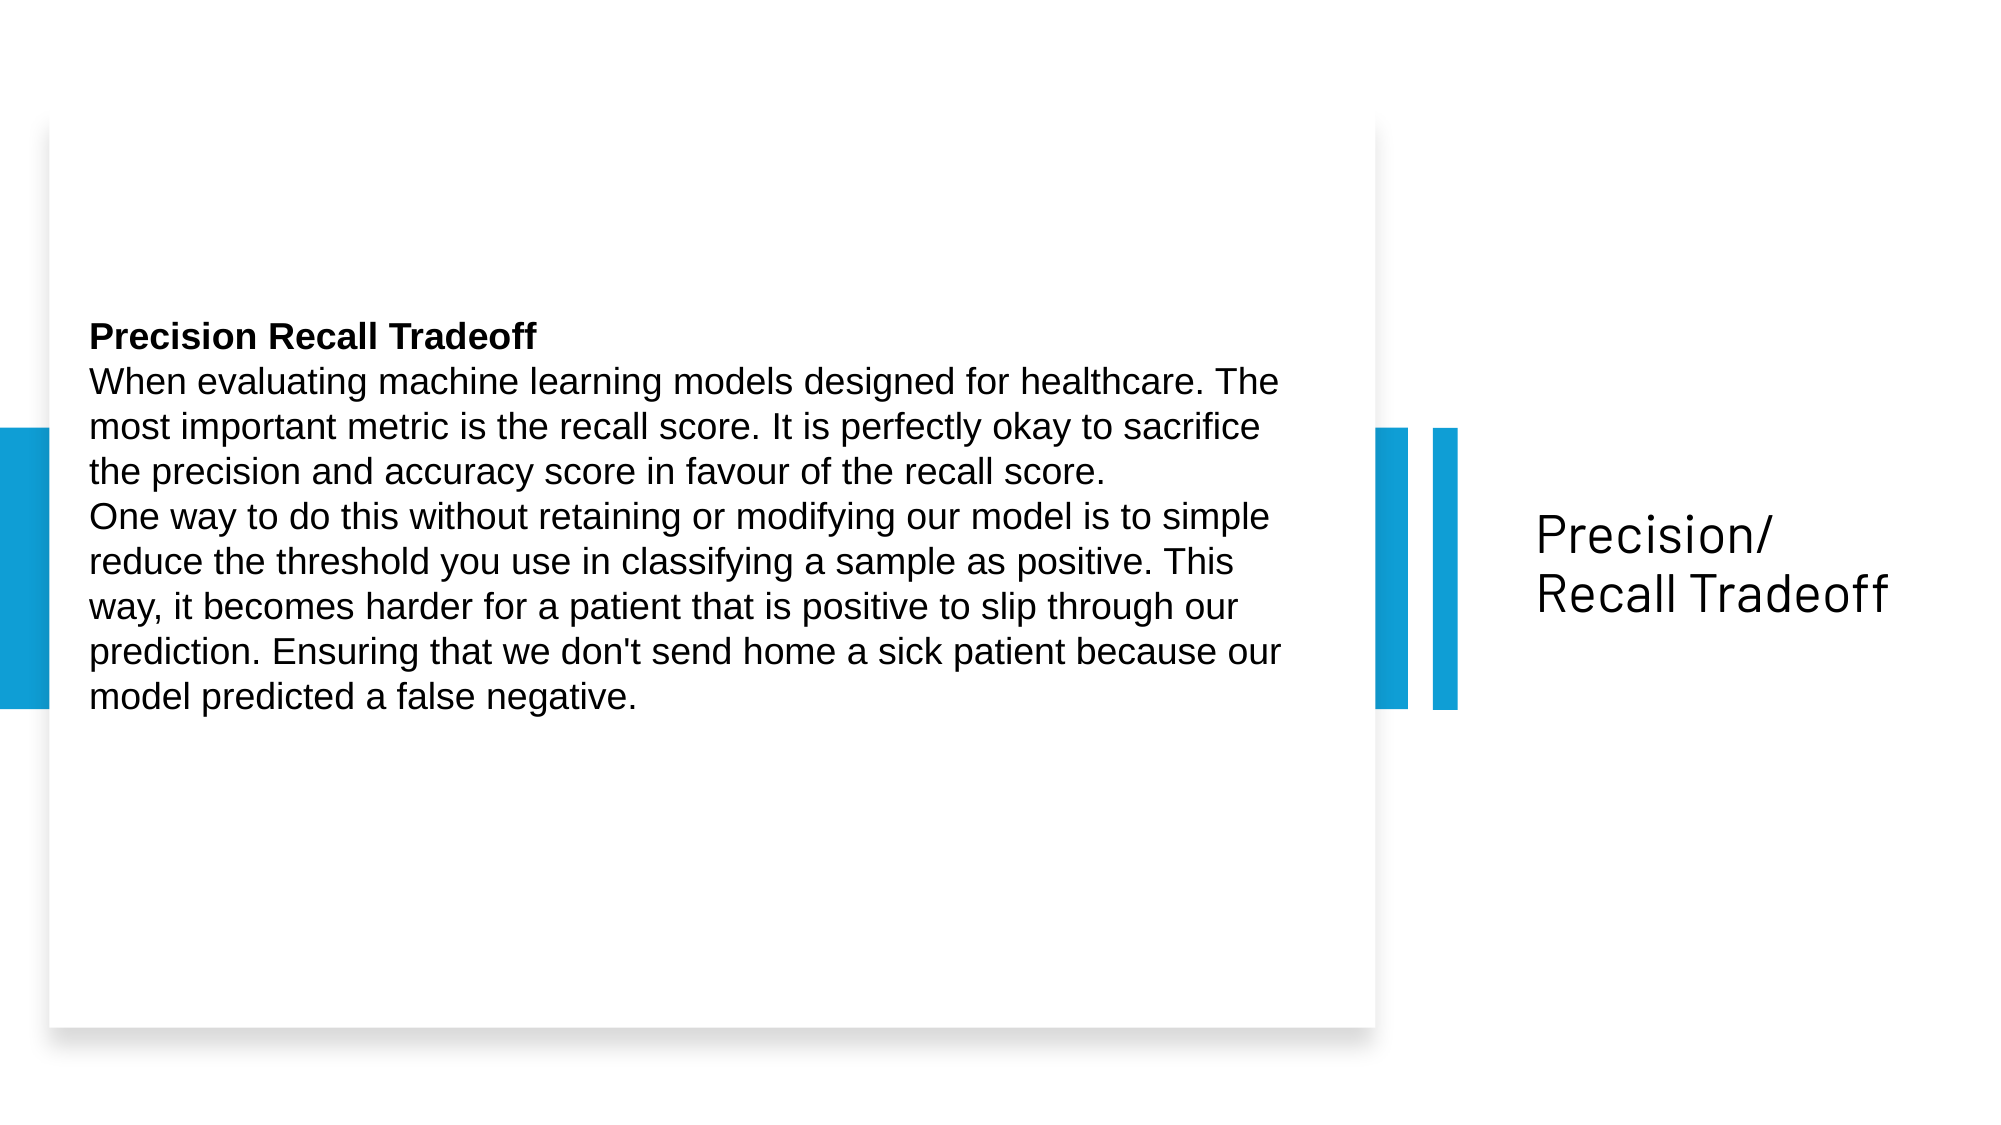

Precision Recall Tradeoff
When evaluating machine learning models designed for healthcare. The most important metric is the recall score. It is perfectly okay to sacrifice the precision and accuracy score in favour of the recall score.
One way to do this without retaining or modifying our model is to simple reduce the threshold you use in classifying a sample as positive. This way, it becomes harder for a patient that is positive to slip through our prediction. Ensuring that we don't send home a sick patient because our model predicted a false negative.
# Precision/Recall Tradeoff